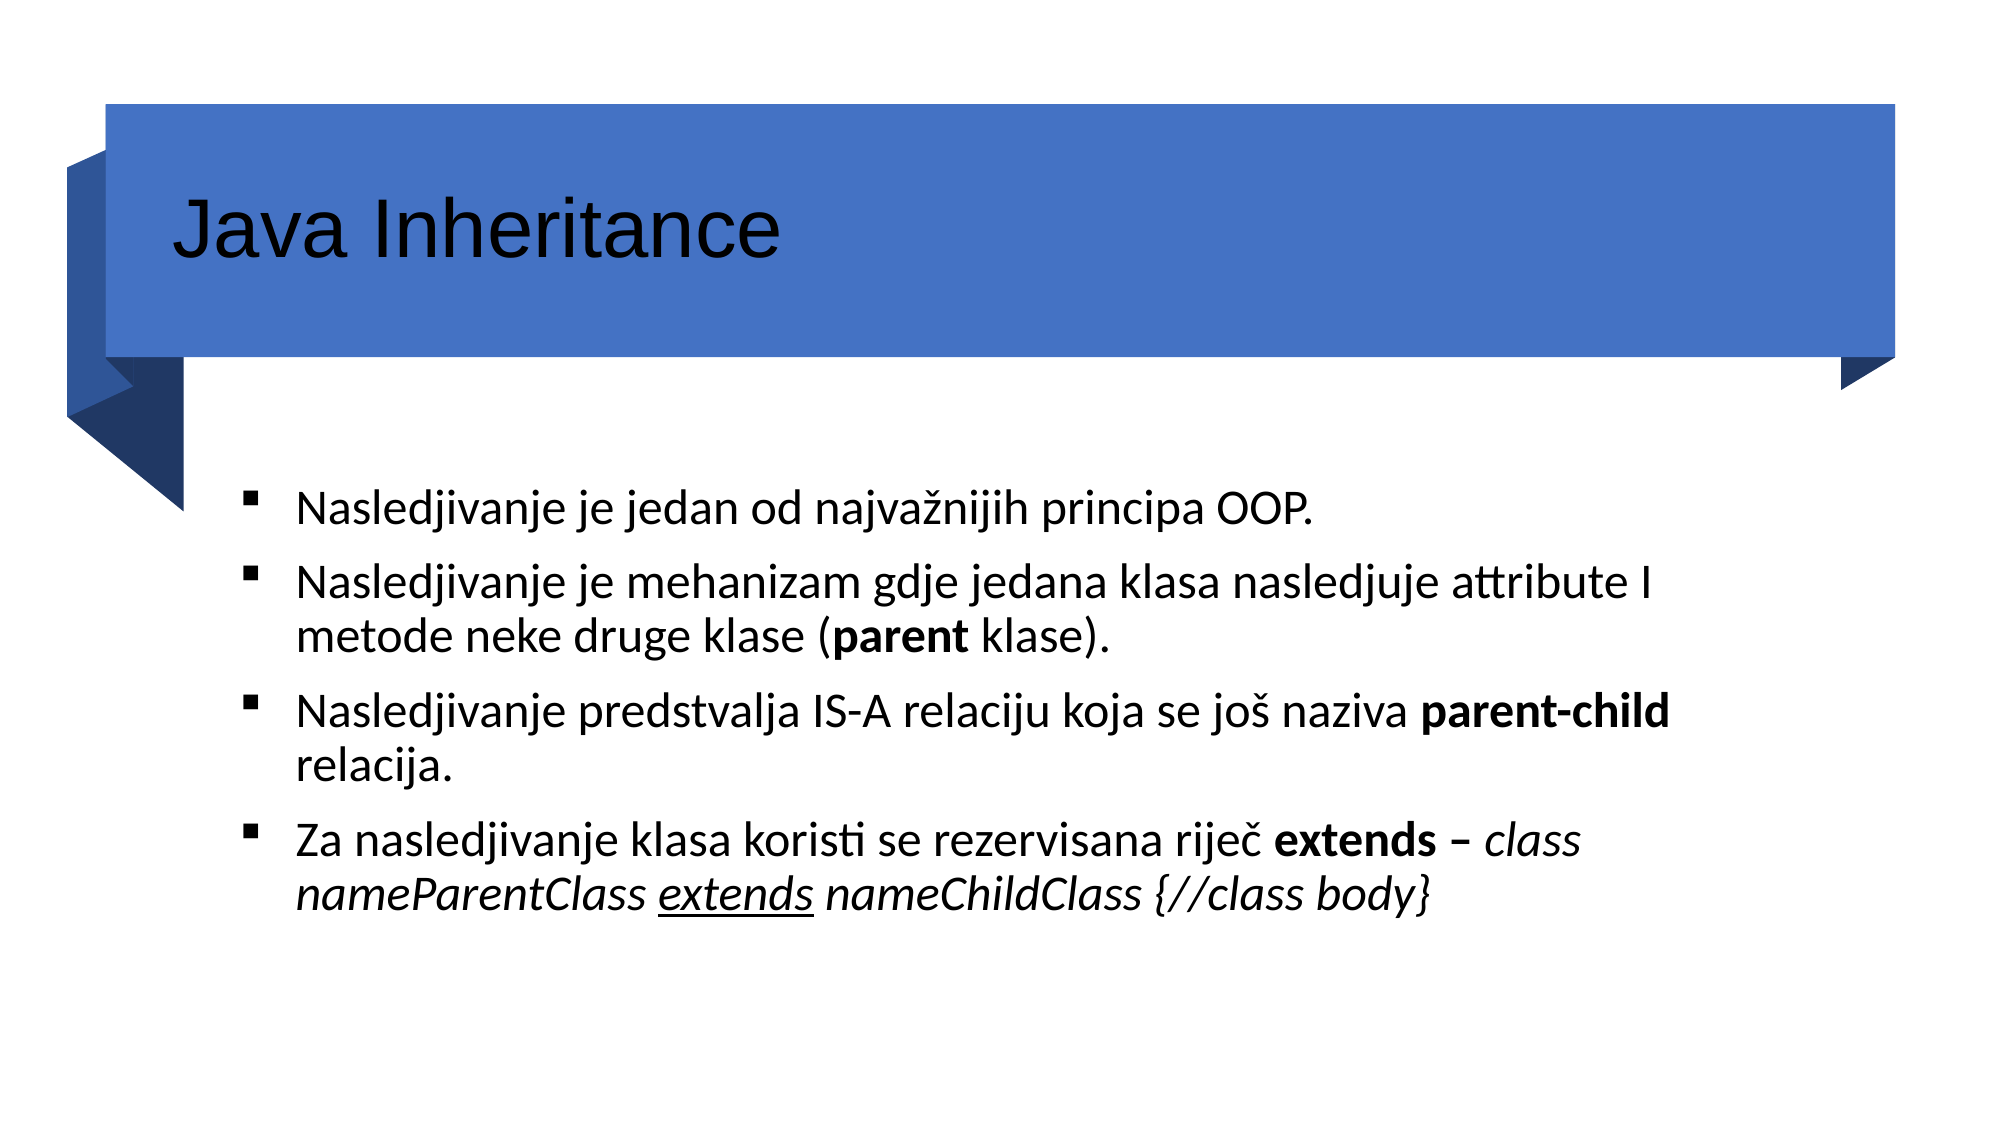

# Java Inheritance

Nasledjivanje je jedan od najvažnijih principa OOP.
Nasledjivanje je mehanizam gdje jedana klasa nasledjuje attribute I metode neke druge klase (parent klase).
Nasledjivanje predstvalja IS-A relaciju koja se još naziva parent-child relacija.
Za nasledjivanje klasa koristi se rezervisana riječ extends – class nameParentClass extends nameChildClass {//class body}